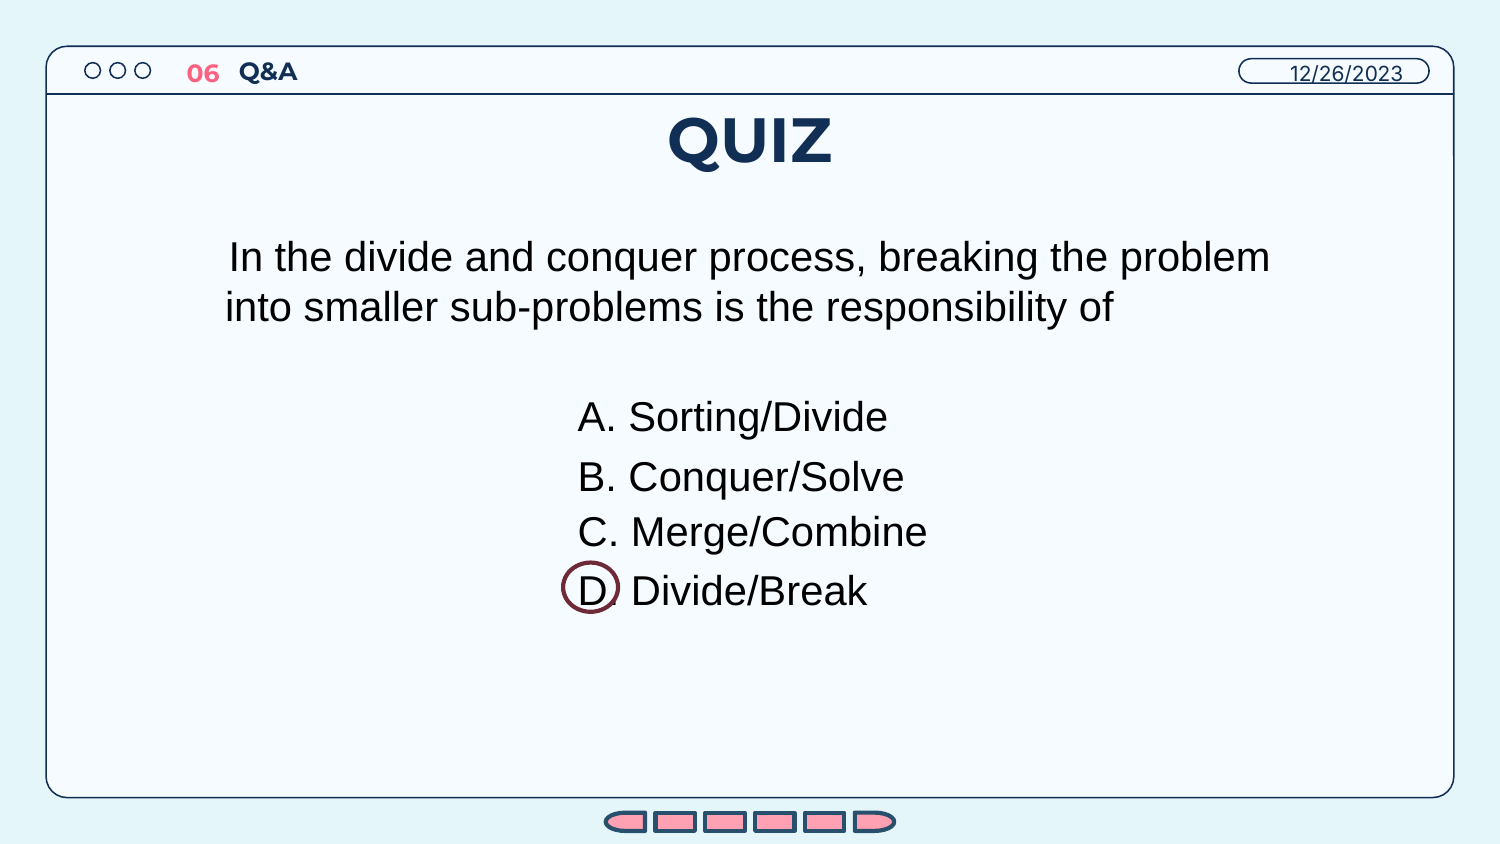

Q&A
12/26/2023
06
# QUIZ
In the divide and conquer process, breaking the problem into smaller sub-problems is the responsibility of
A. Sorting/Divide
B. Conquer/Solve
C. Merge/Combine
D. Divide/Break